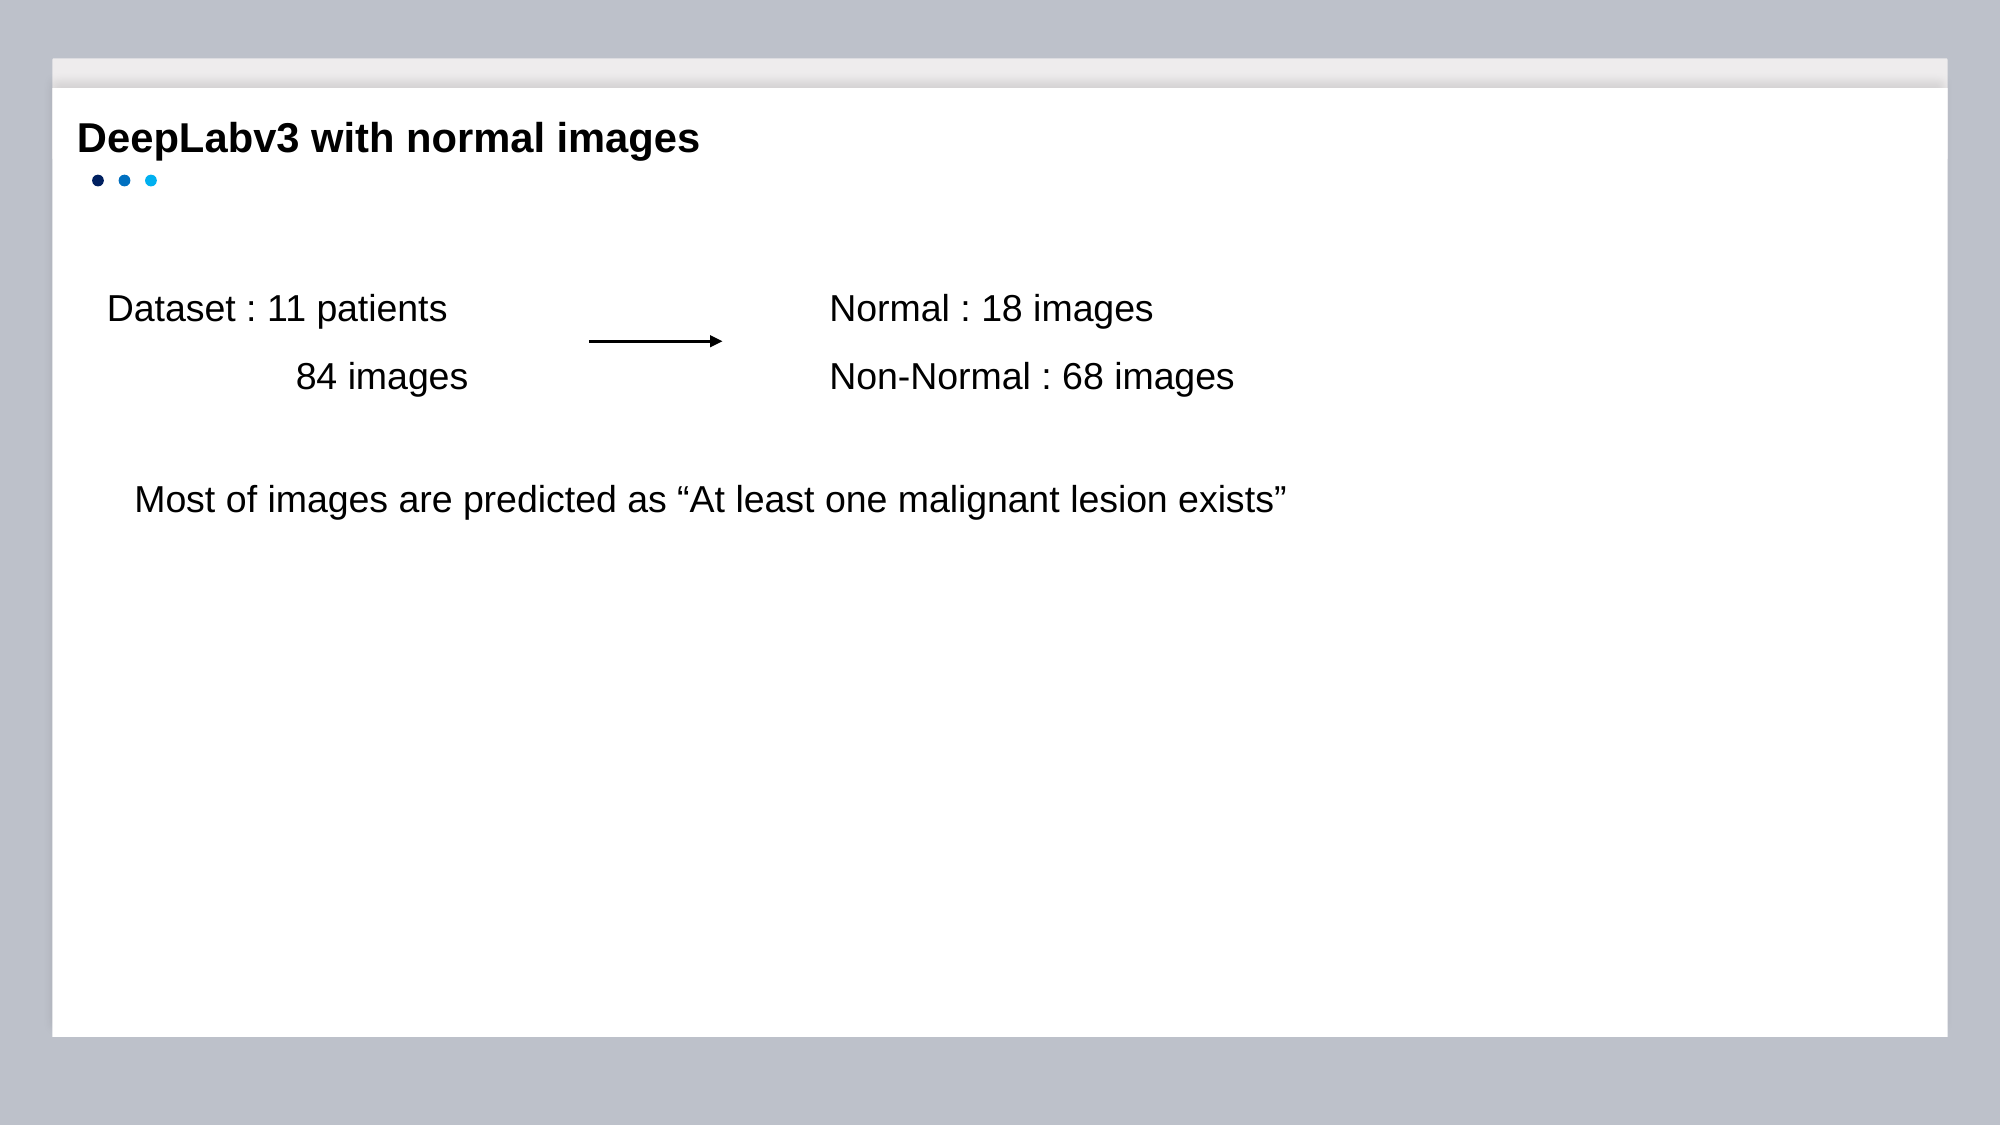

DeepLabv3 with normal images

Dataset : 11 patients
                  84 images
Normal : 18 images
Non-Normal : 68 images
Most of images are predicted as “At least one malignant lesion exists”